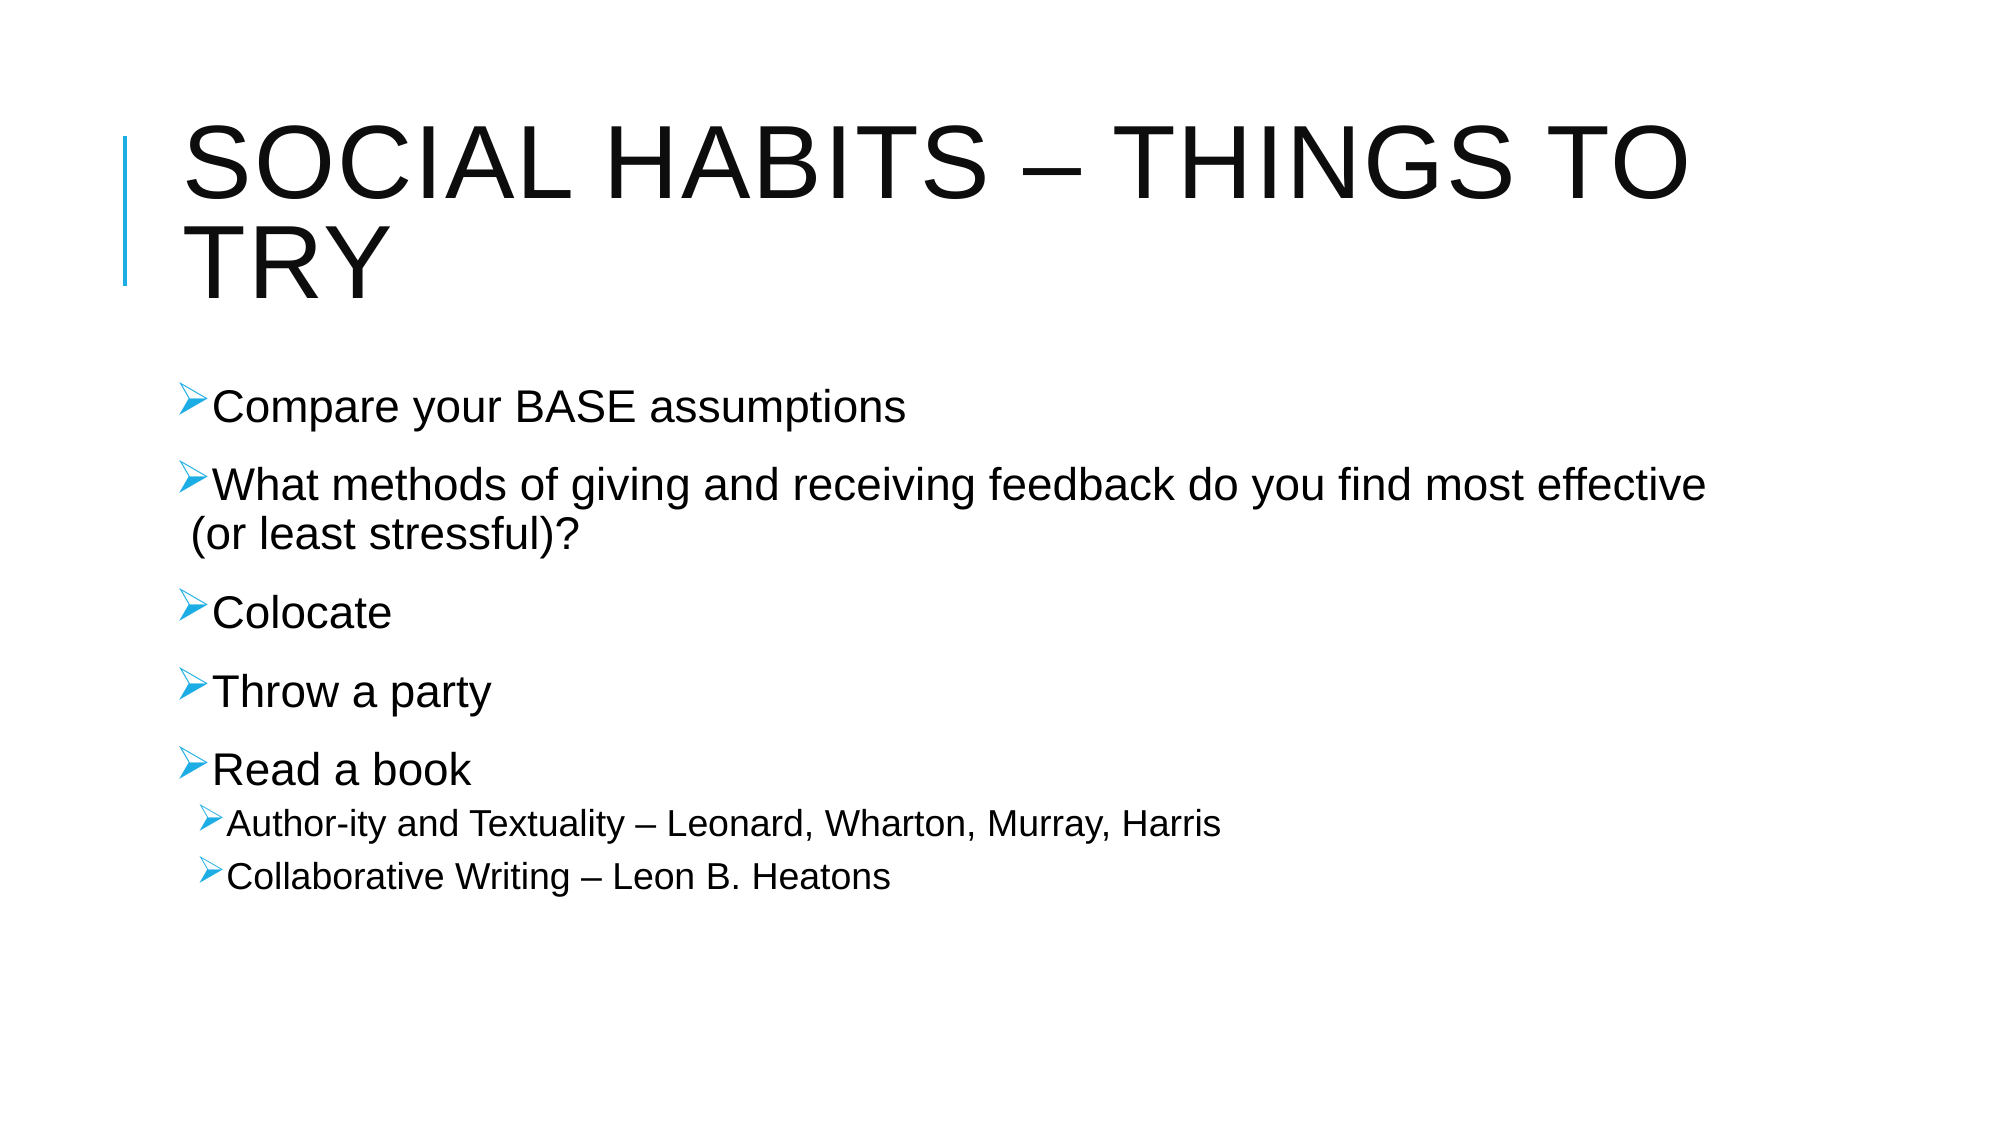

# Social Habits – Things to Try
Compare your BASE assumptions
What methods of giving and receiving feedback do you find most effective (or least stressful)?
Colocate
Throw a party
Read a book
Author-ity and Textuality – Leonard, Wharton, Murray, Harris
Collaborative Writing – Leon B. Heatons